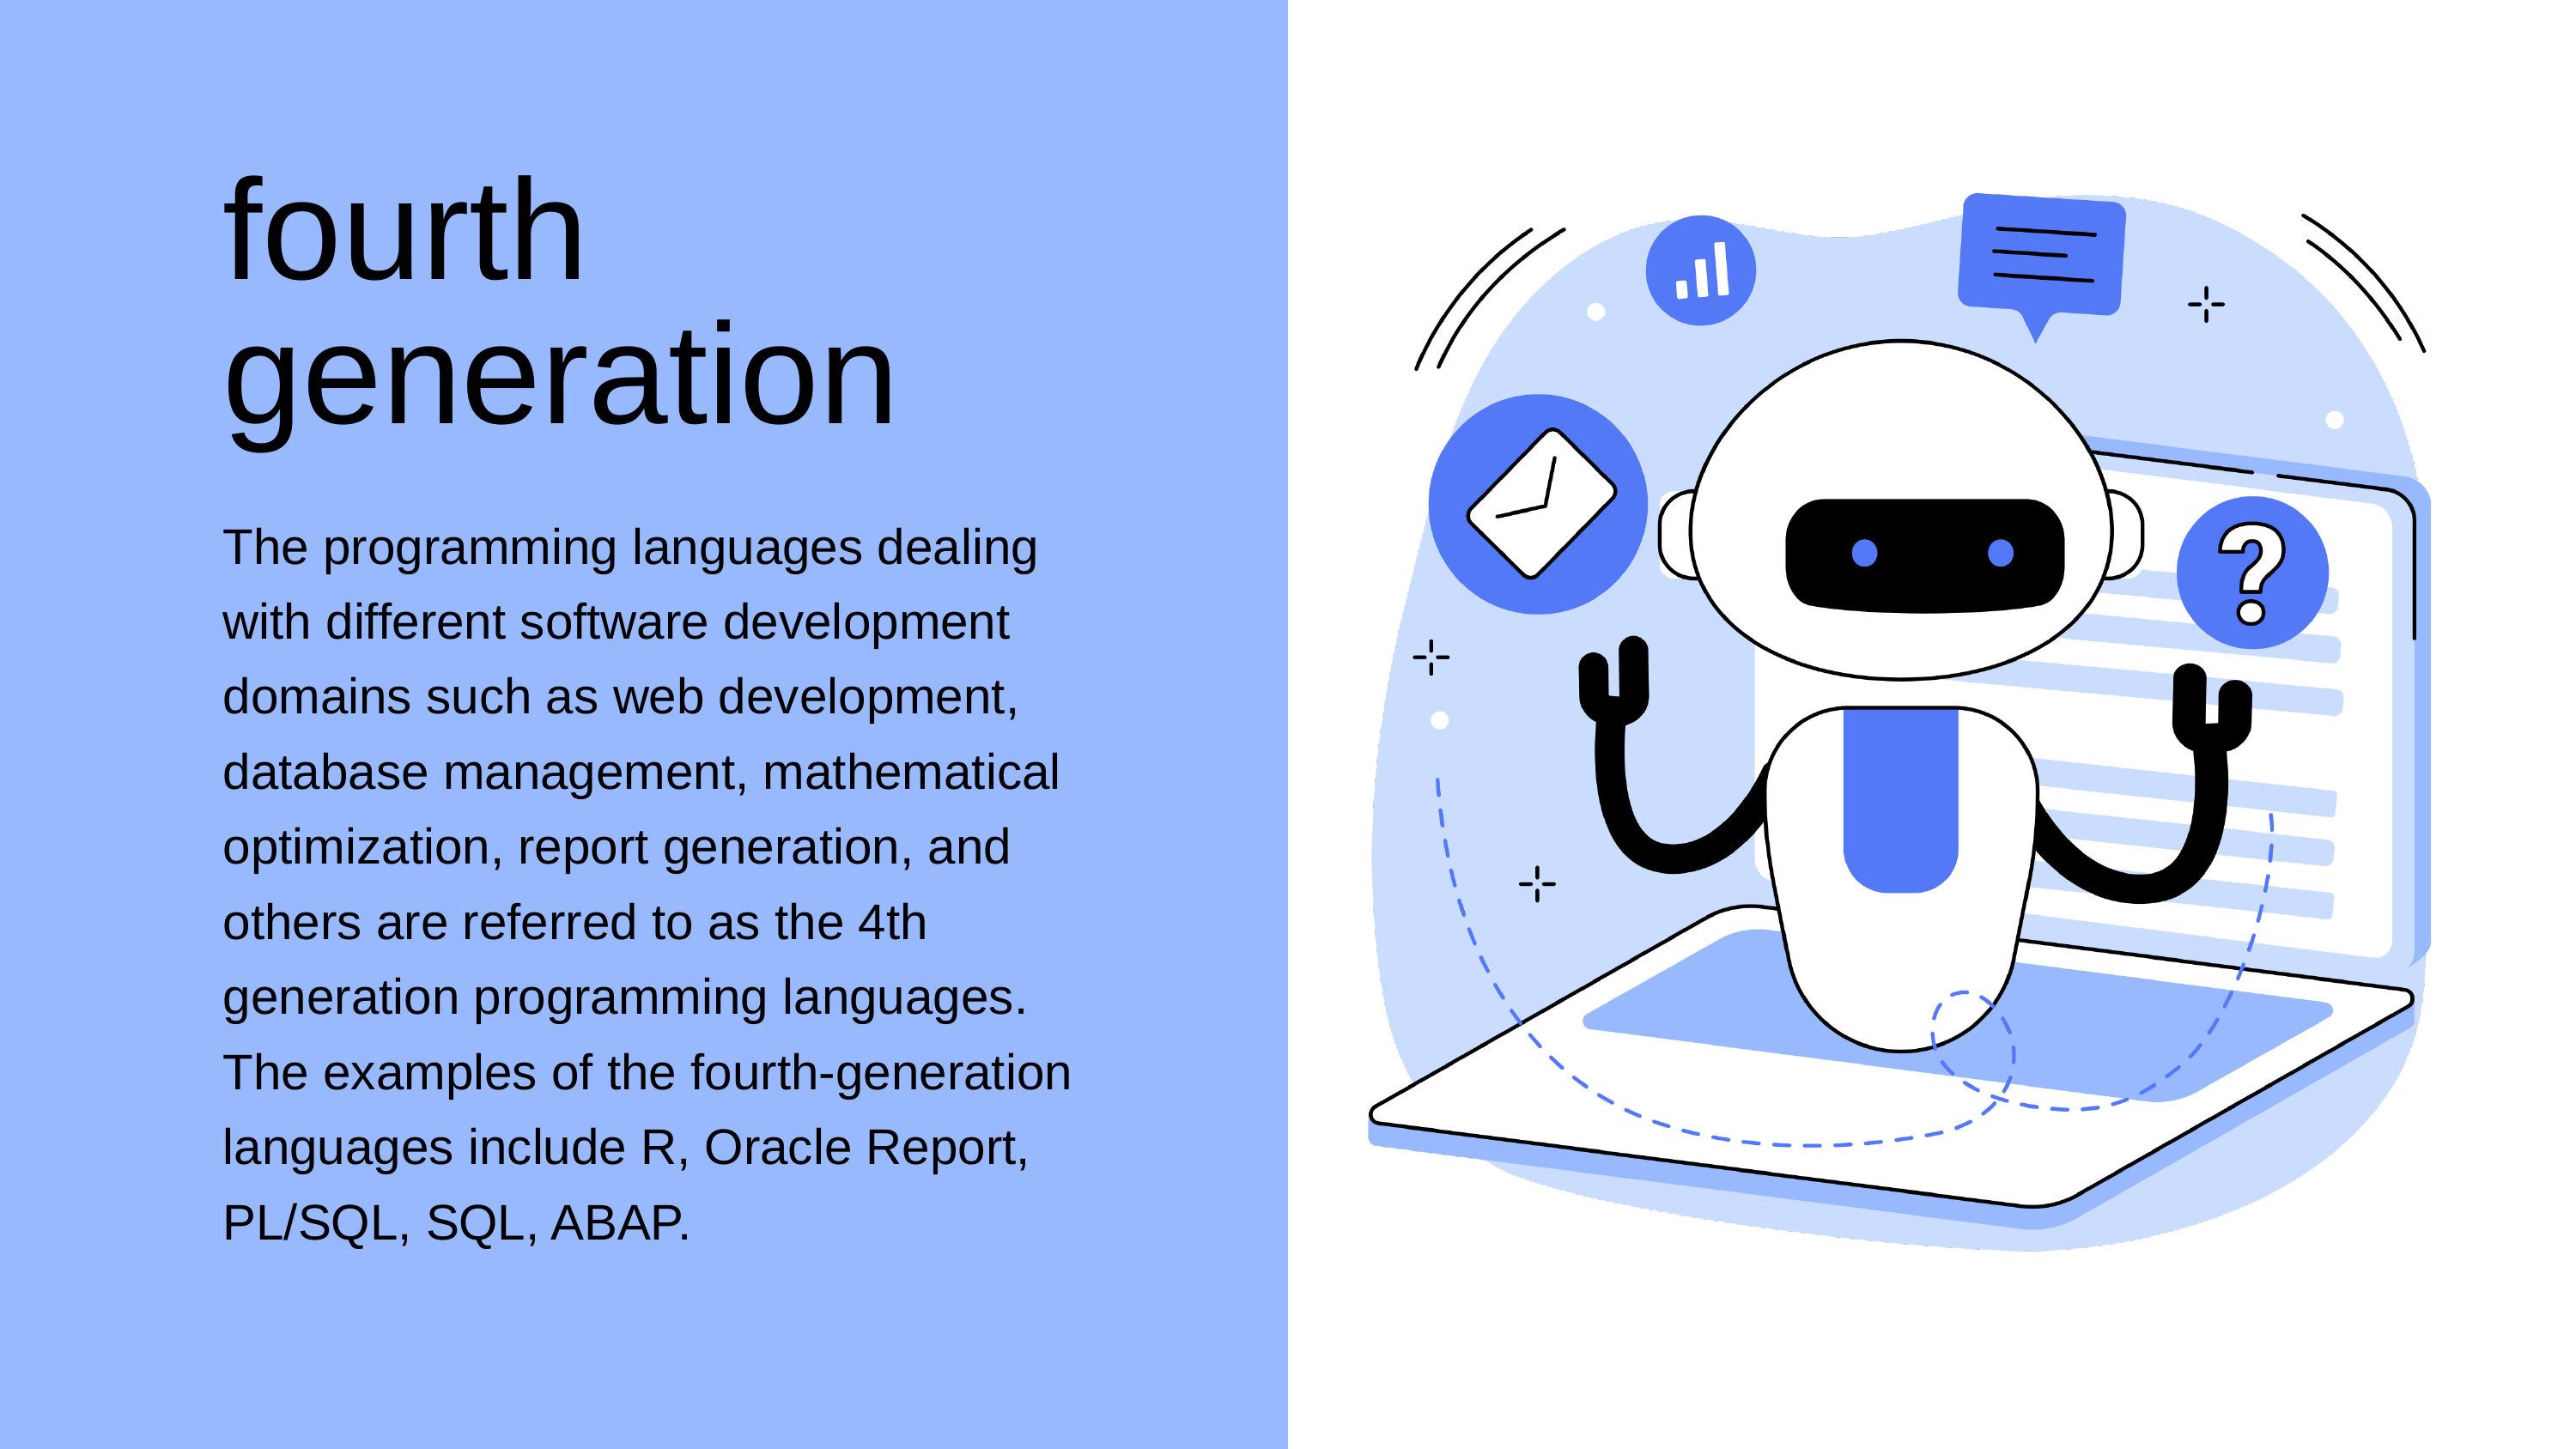

fourth generation

The programming languages dealing with different software development domains such as web development, database management, mathematical optimization, report generation, and others are referred to as the 4th generation programming languages. The examples of the fourth-generation languages include R, Oracle Report, PL/SQL, SQL, ABAP.